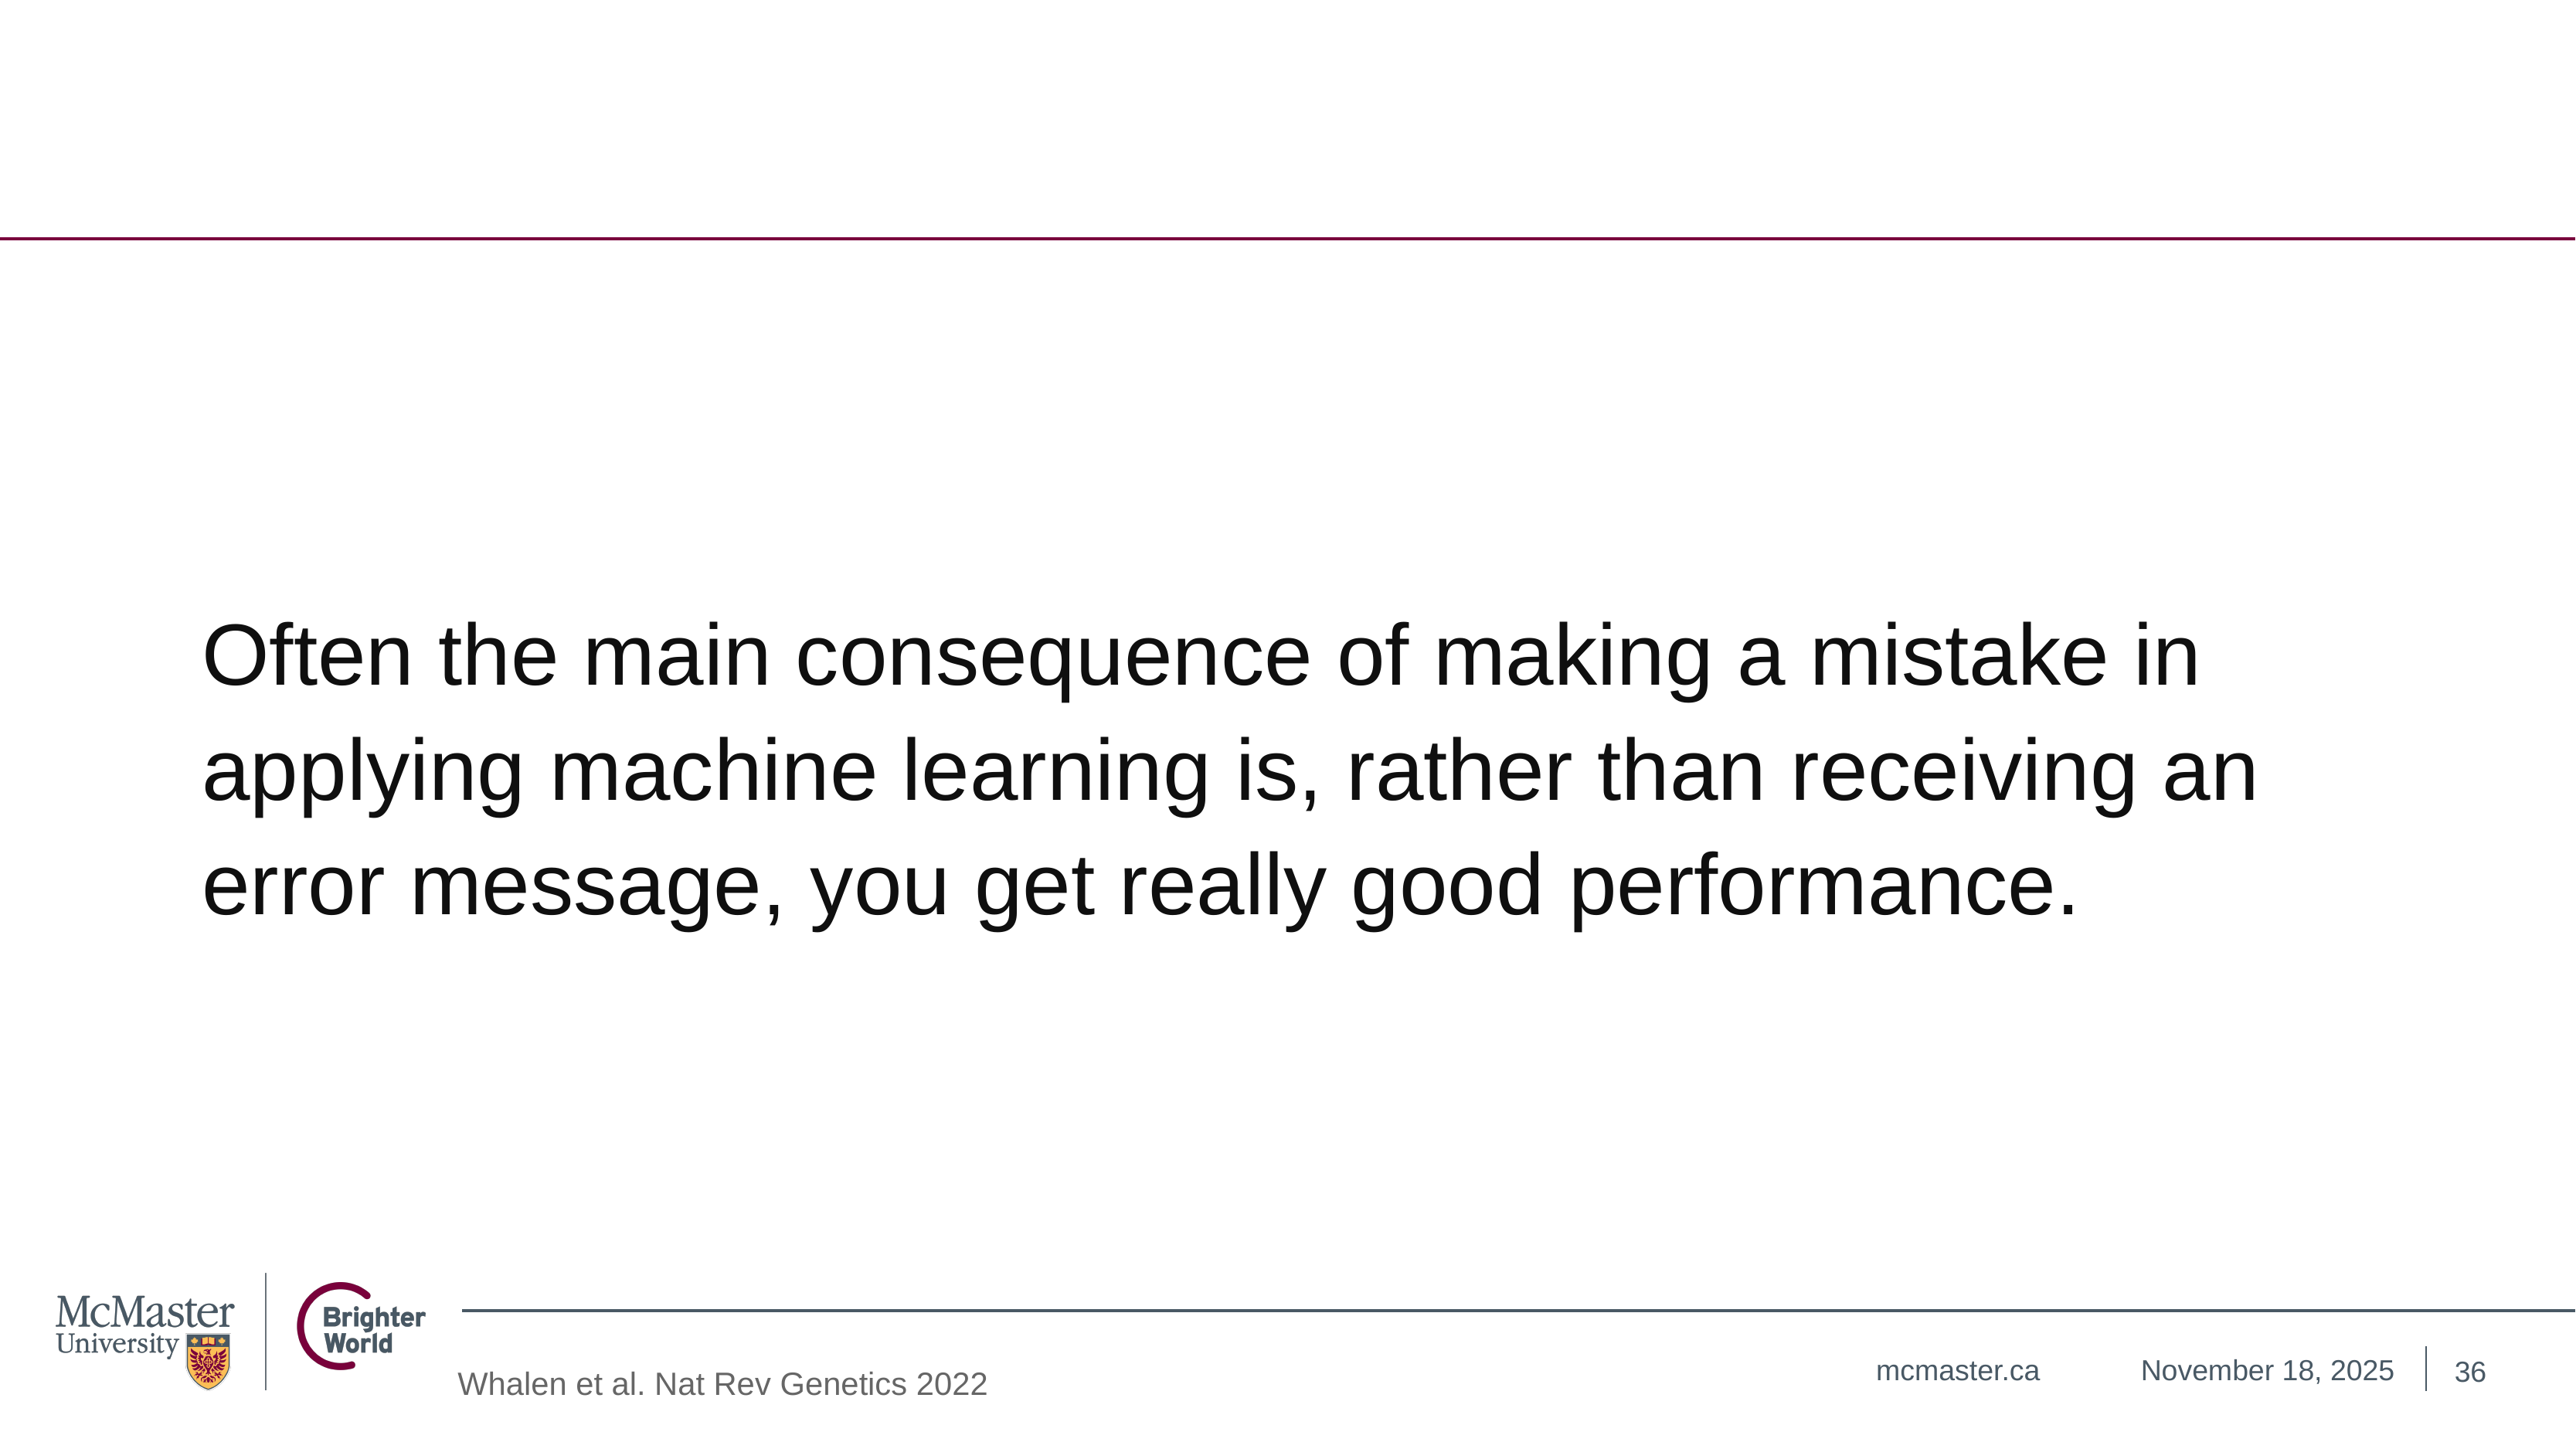

# Often the main consequence of making a mistake in applying machine learning is, rather than receiving an error message, you get really good performance.
36
November 18, 2025
Whalen et al. Nat Rev Genetics 2022